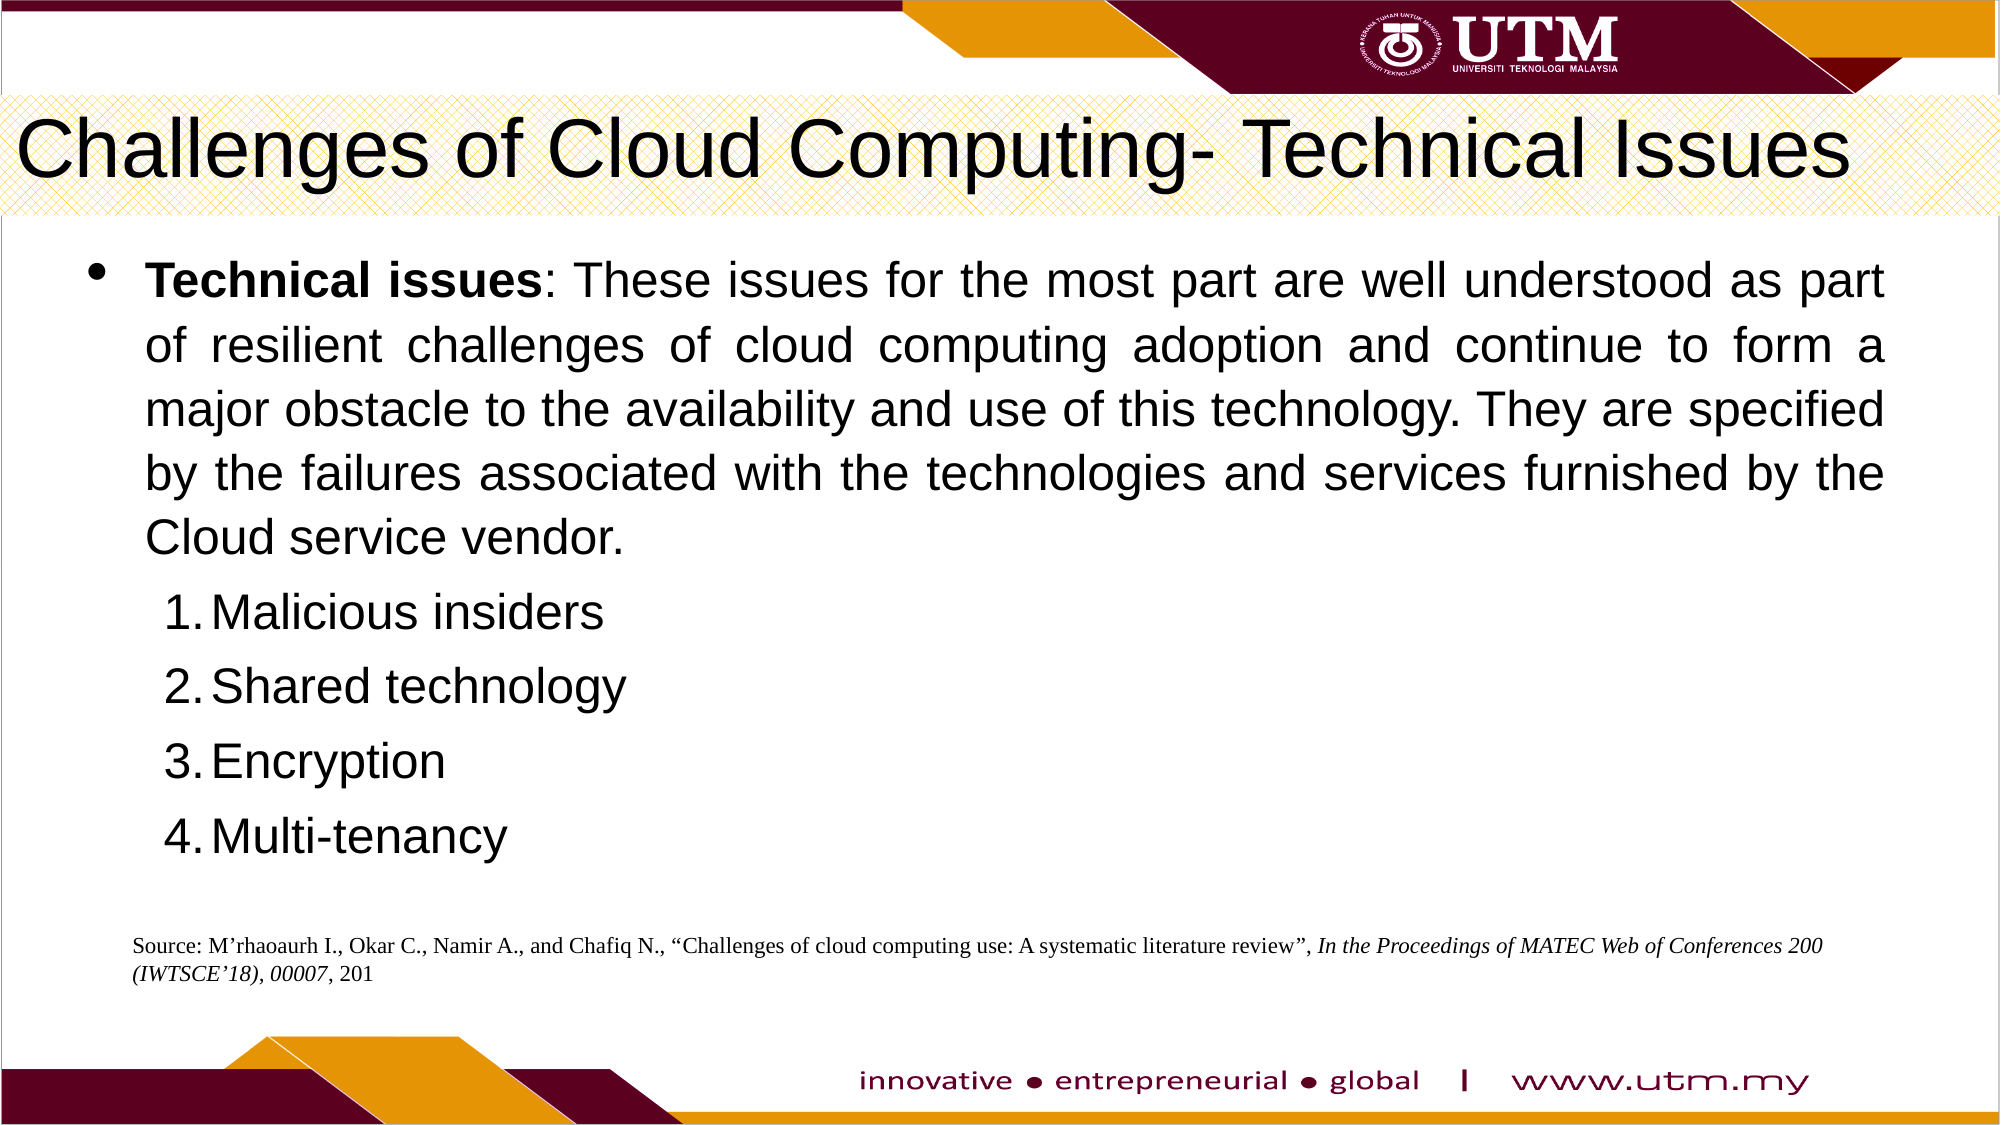

# Challenges of Cloud Computing- Technical Issues
Technical issues: These issues for the most part are well understood as part of resilient challenges of cloud computing adoption and continue to form a major obstacle to the availability and use of this technology. They are specified by the failures associated with the technologies and services furnished by the Cloud service vendor.
Malicious insiders
Shared technology
Encryption
Multi-tenancy

Source: M’rhaoaurh I., Okar C., Namir A., and Chafiq N., “Challenges of cloud computing use: A systematic literature review”, In the Proceedings of MATEC Web of Conferences 200 (IWTSCE’18), 00007, 201